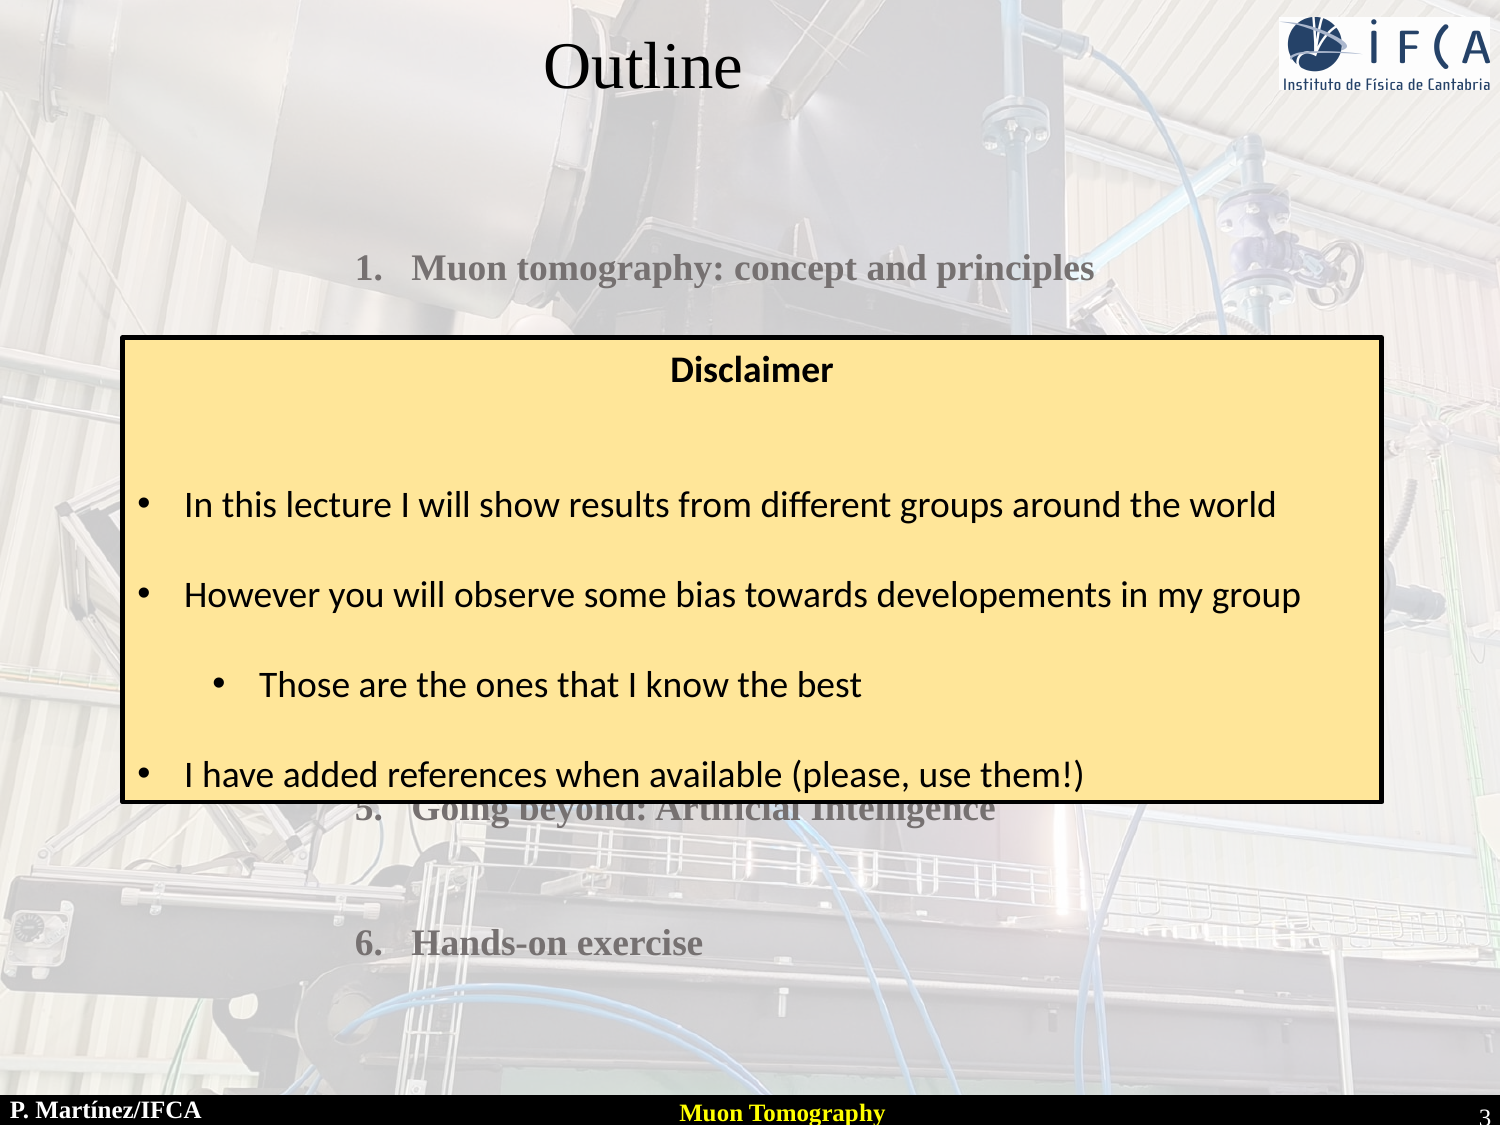

Outline
Muon tomography: concept and principles
Some classic (and not so classic) applications
How does it work?: Muon detectors
How does it work?: Muon imaging
Going beyond: Artificial Intelligence
Hands-on exercise
Disclaimer

In this lecture I will show results from different groups around the world
However you will observe some bias towards developements in my group
Those are the ones that I know the best
I have added references when available (please, use them!)
3